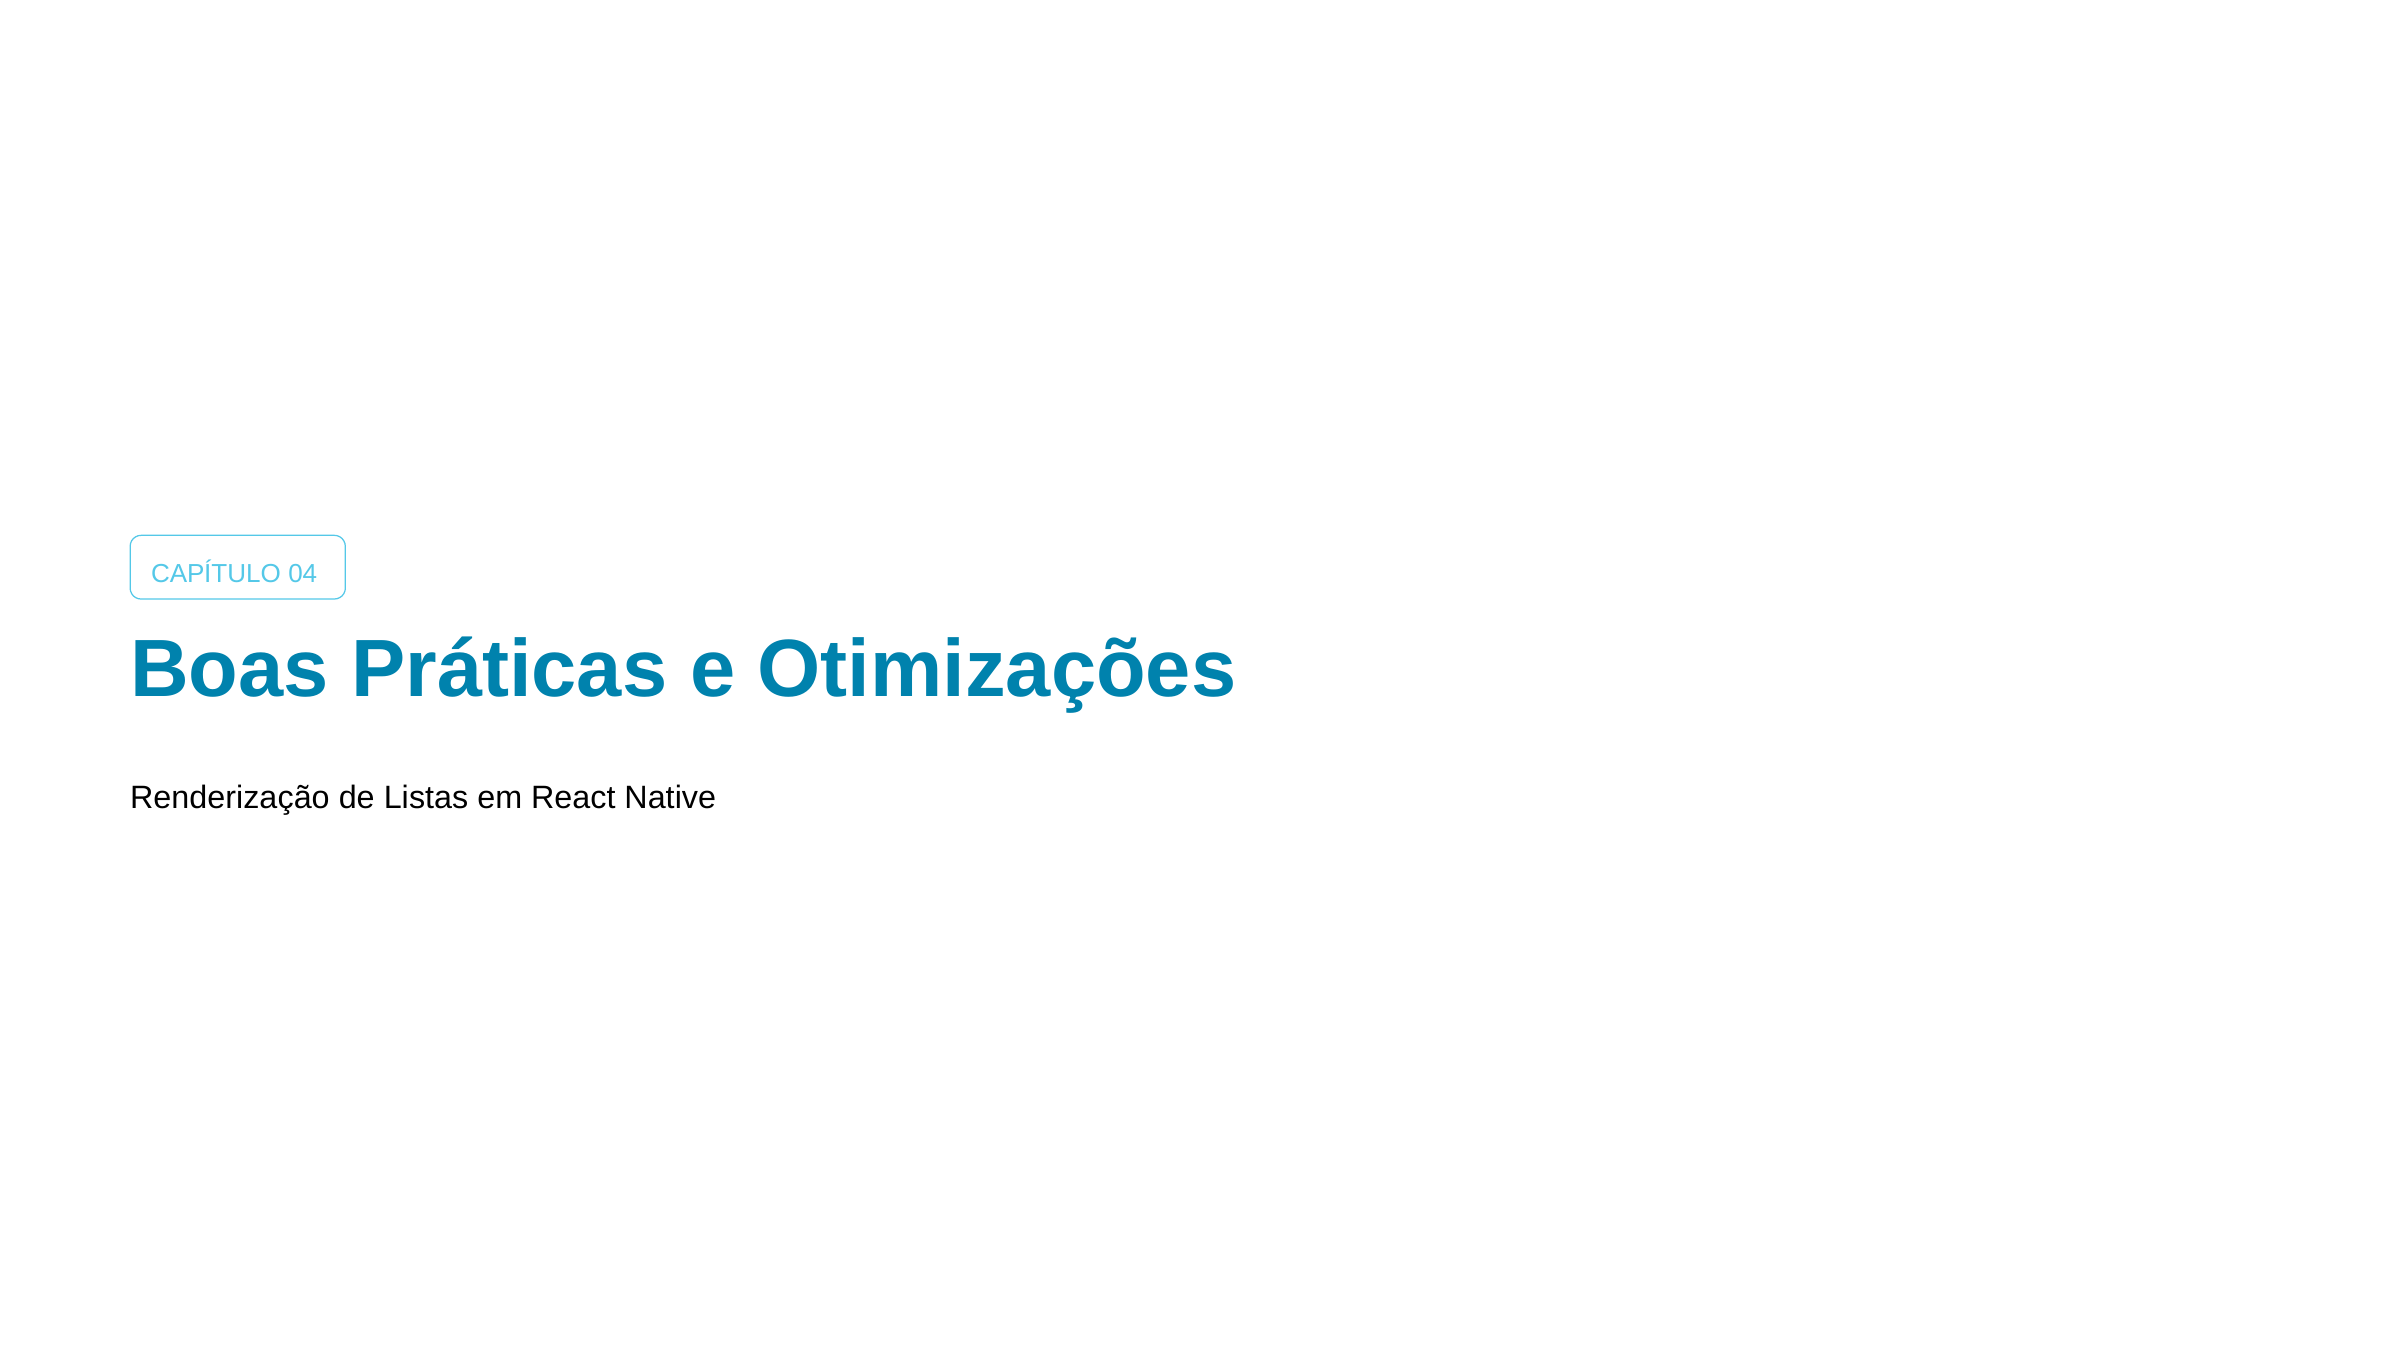

CAPÍTULO 04
Boas Práticas e Otimizações
Renderização de Listas em React Native